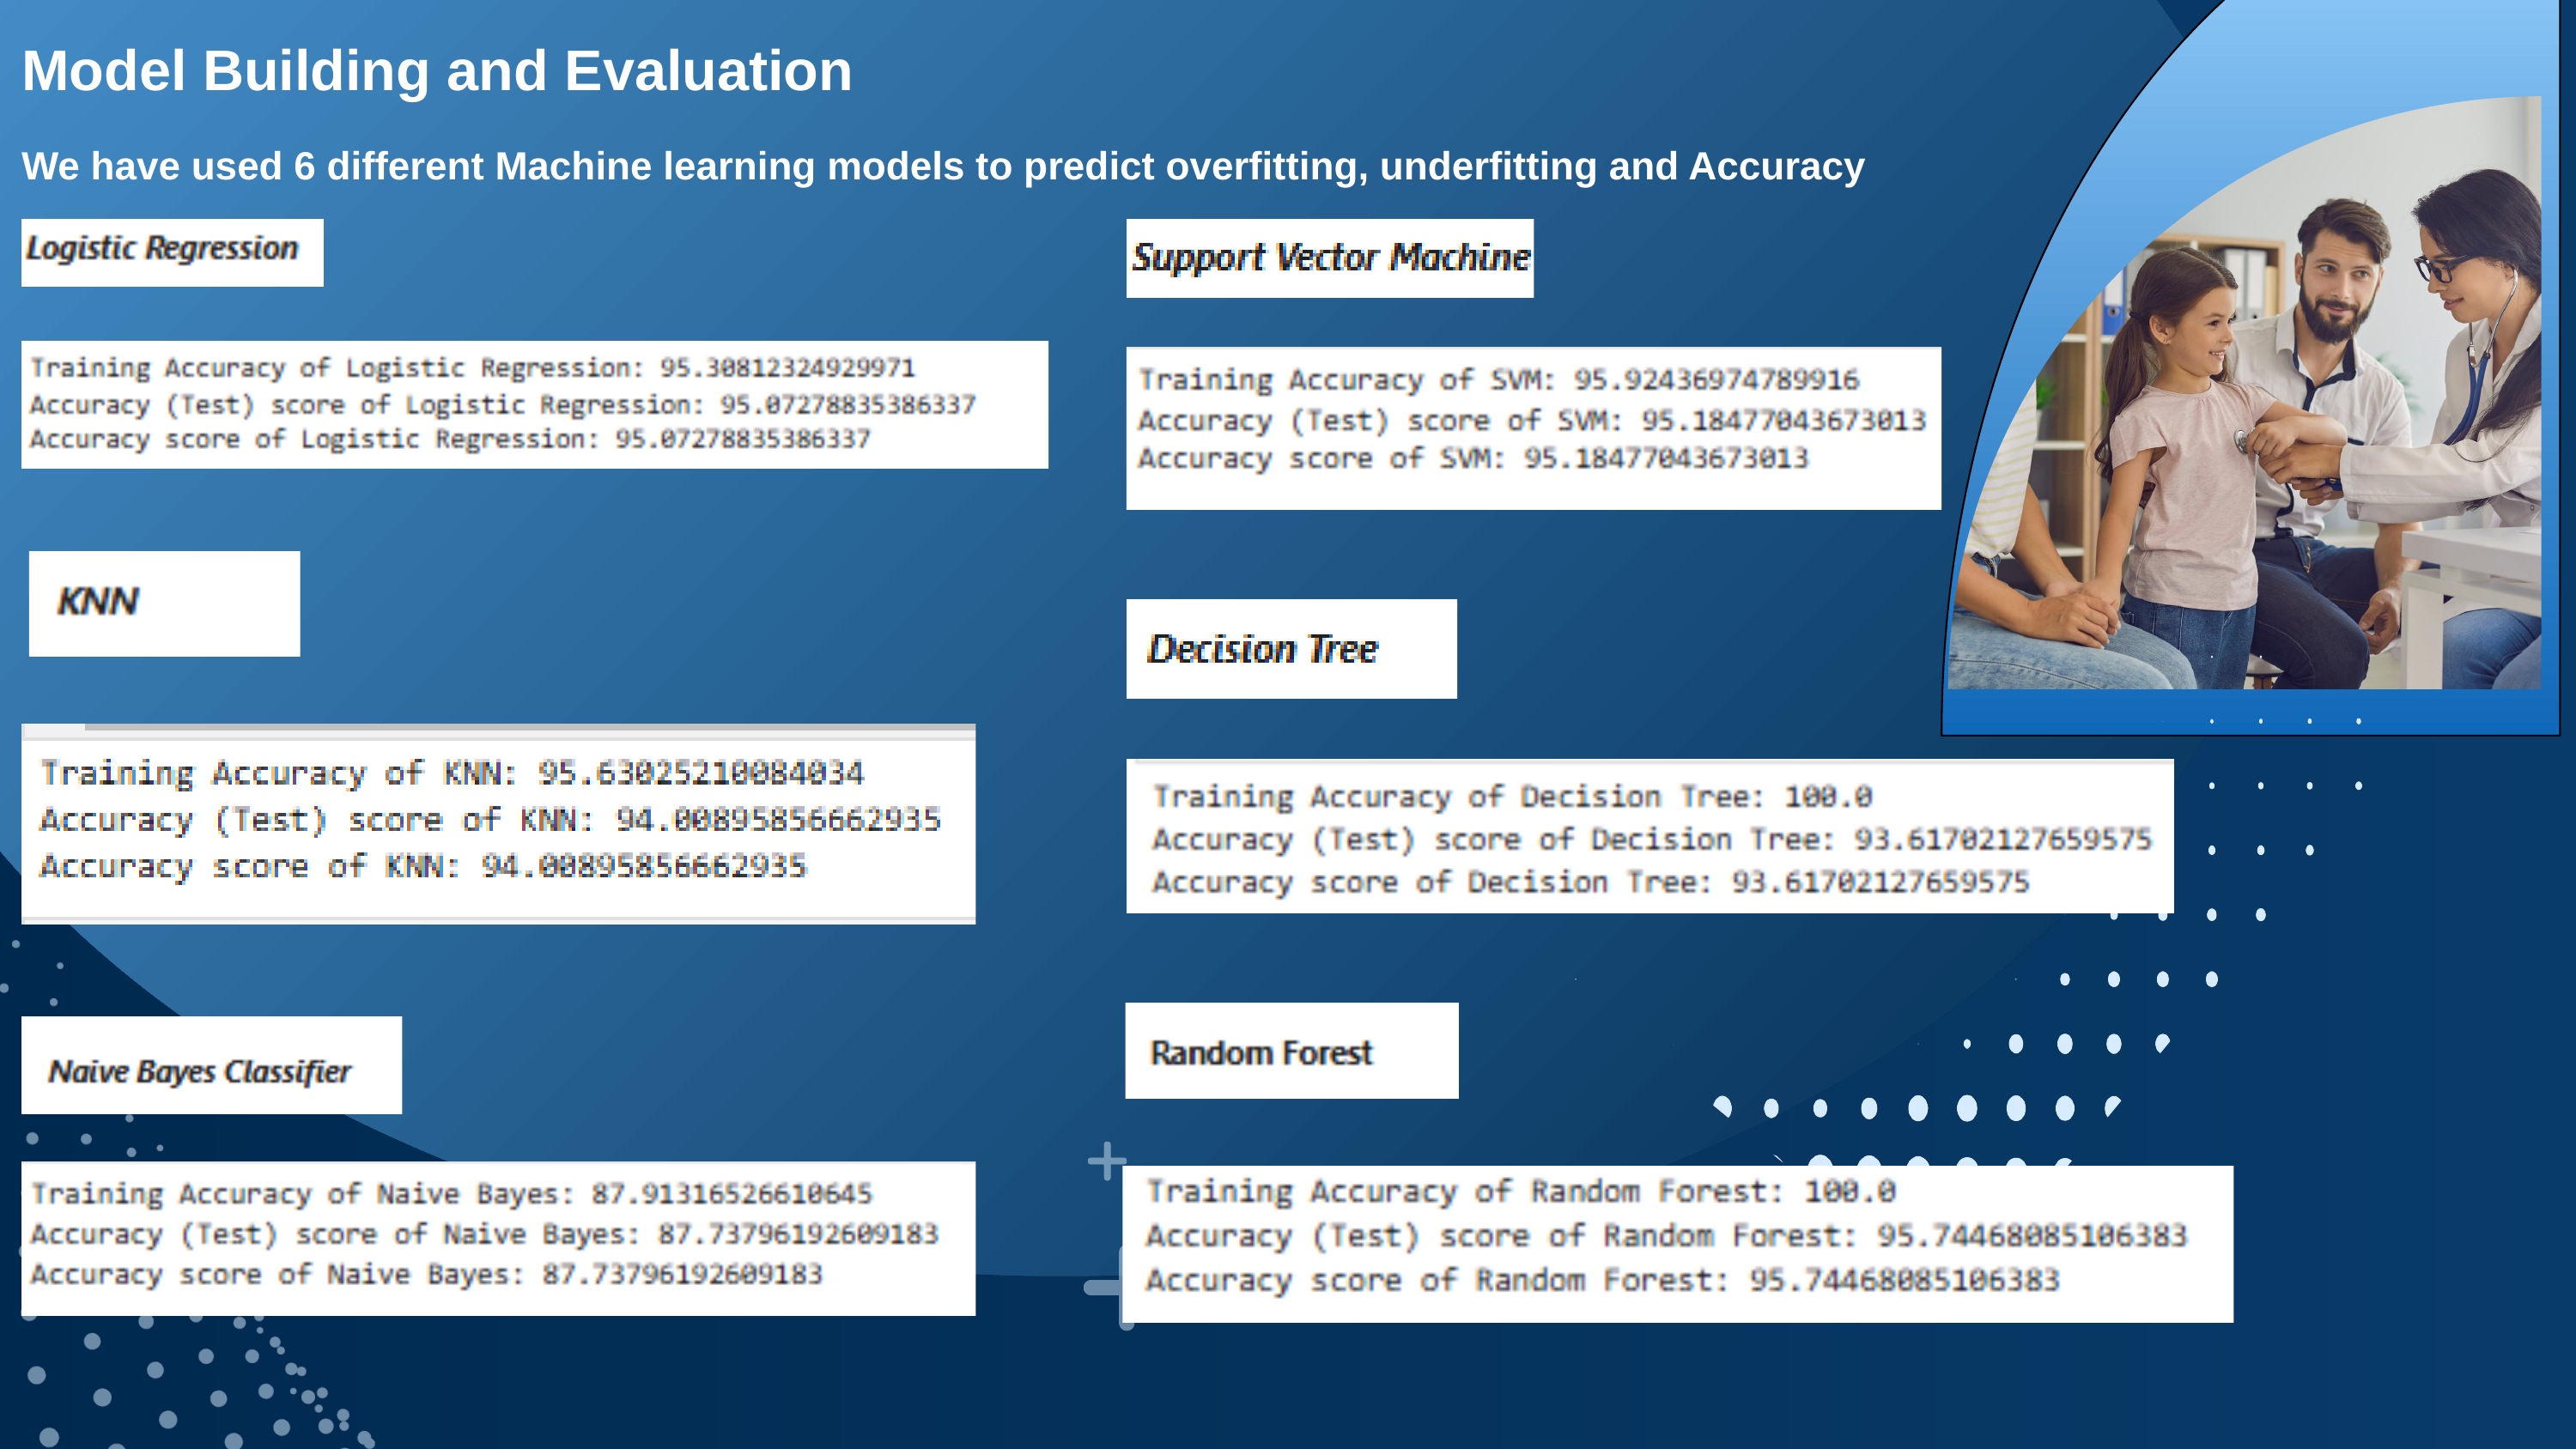

Model Building and Evaluation

We have used 6 different Machine learning models to predict overfitting, underfitting and Accuracy